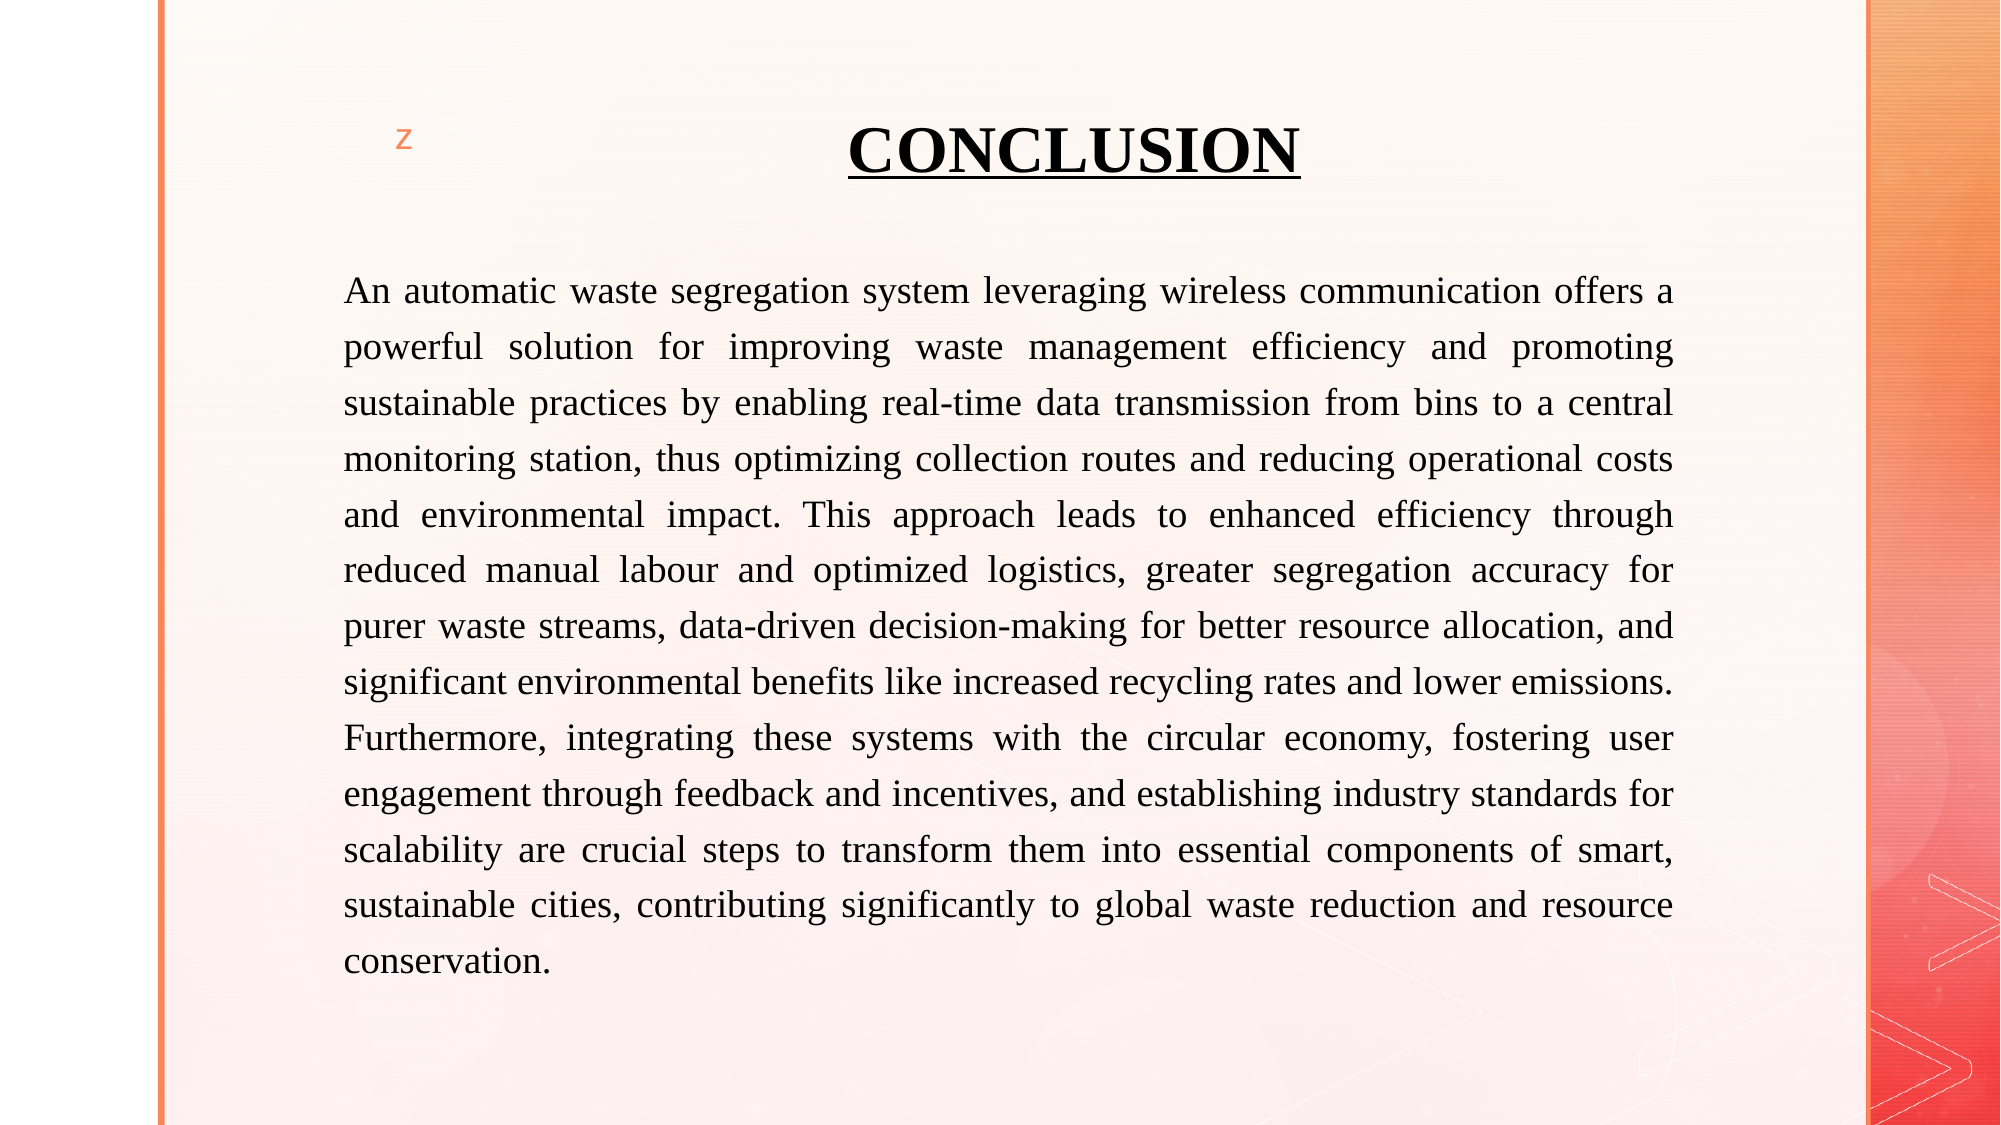

# CONCLUSION
An automatic waste segregation system leveraging wireless communication offers a powerful solution for improving waste management efficiency and promoting sustainable practices by enabling real-time data transmission from bins to a central monitoring station, thus optimizing collection routes and reducing operational costs and environmental impact. This approach leads to enhanced efficiency through reduced manual labour and optimized logistics, greater segregation accuracy for purer waste streams, data-driven decision-making for better resource allocation, and significant environmental benefits like increased recycling rates and lower emissions. Furthermore, integrating these systems with the circular economy, fostering user engagement through feedback and incentives, and establishing industry standards for scalability are crucial steps to transform them into essential components of smart, sustainable cities, contributing significantly to global waste reduction and resource conservation.